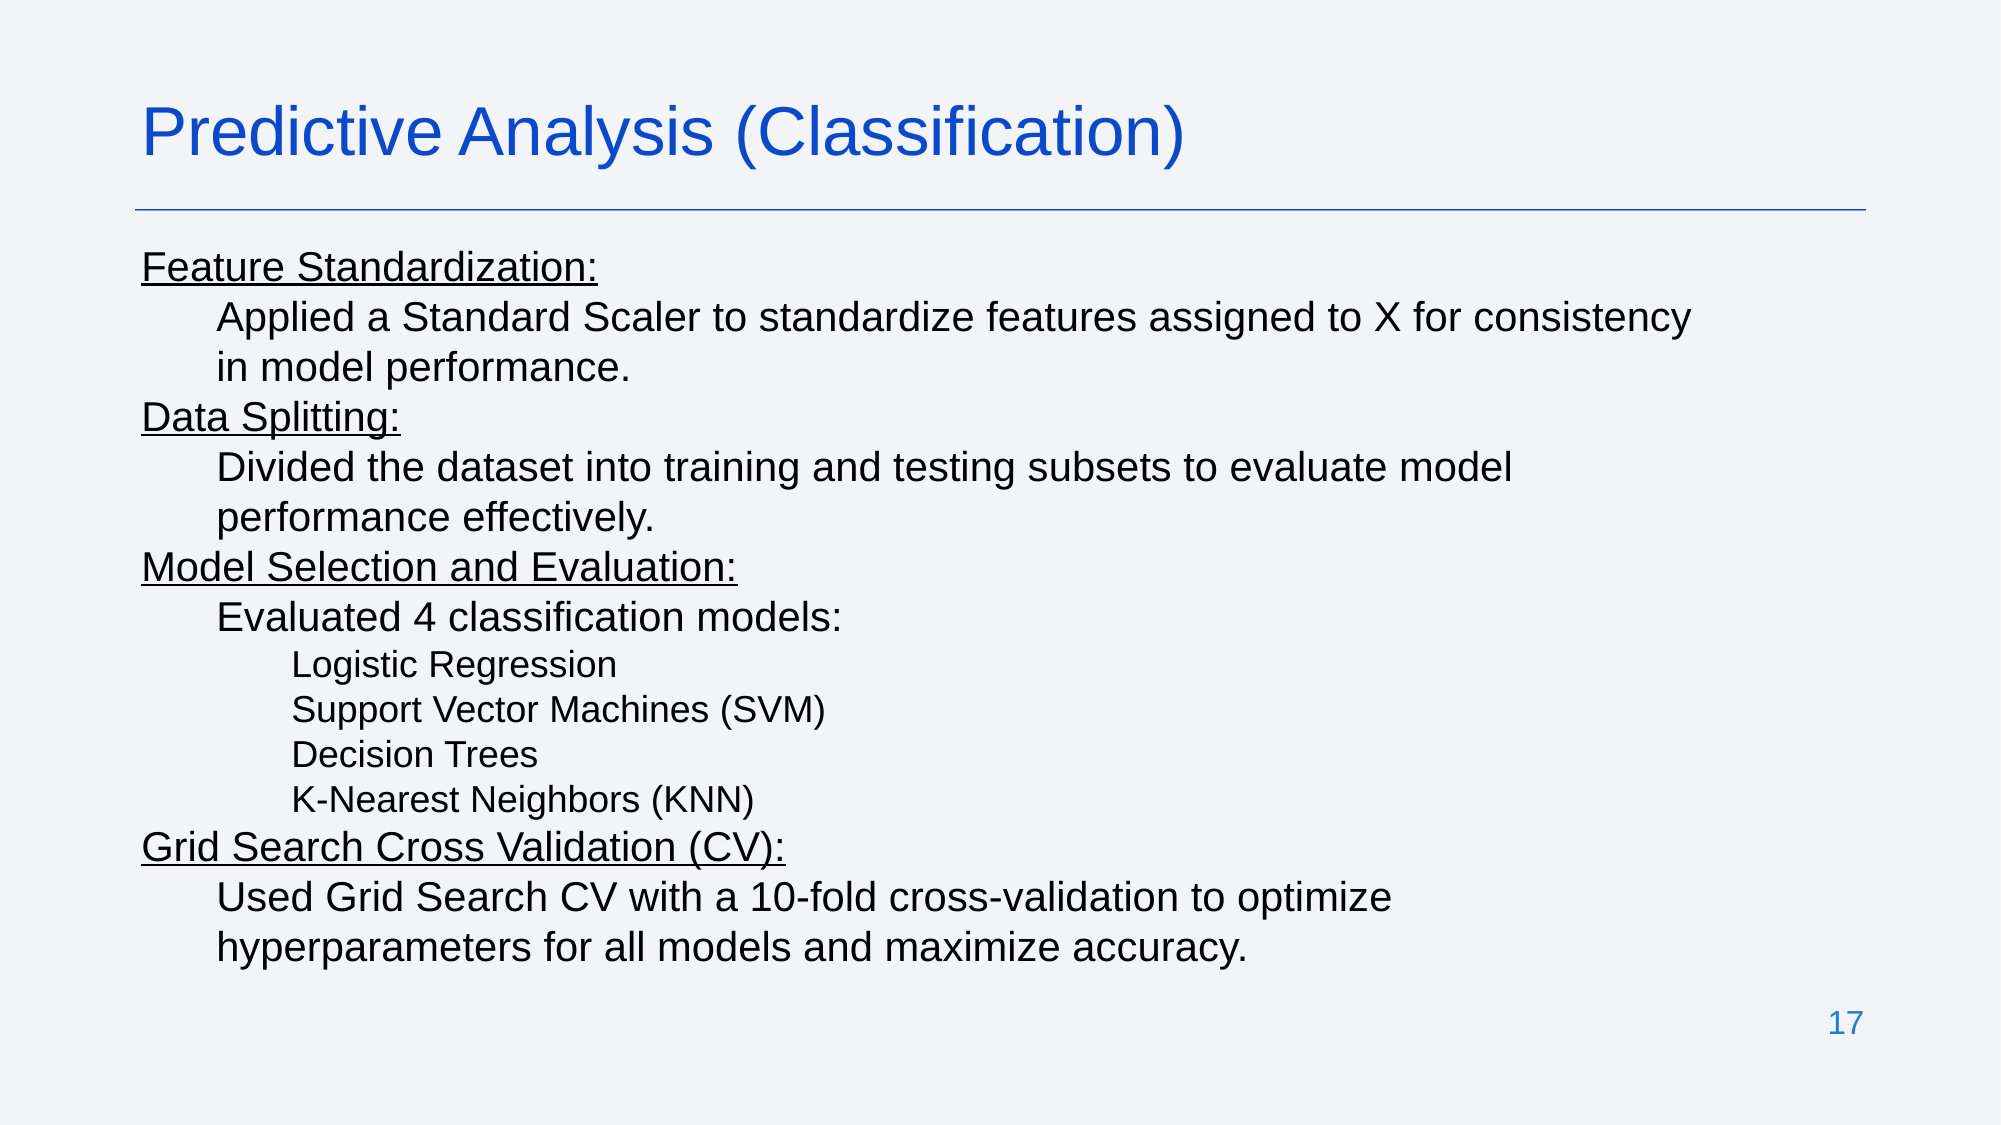

Predictive Analysis (Classification)
Feature Standardization:
Applied a Standard Scaler to standardize features assigned to X for consistency in model performance.
Data Splitting:
Divided the dataset into training and testing subsets to evaluate model performance effectively.
Model Selection and Evaluation:
Evaluated 4 classification models:
Logistic Regression
Support Vector Machines (SVM)
Decision Trees
K-Nearest Neighbors (KNN)
Grid Search Cross Validation (CV):
Used Grid Search CV with a 10-fold cross-validation to optimize hyperparameters for all models and maximize accuracy.

17